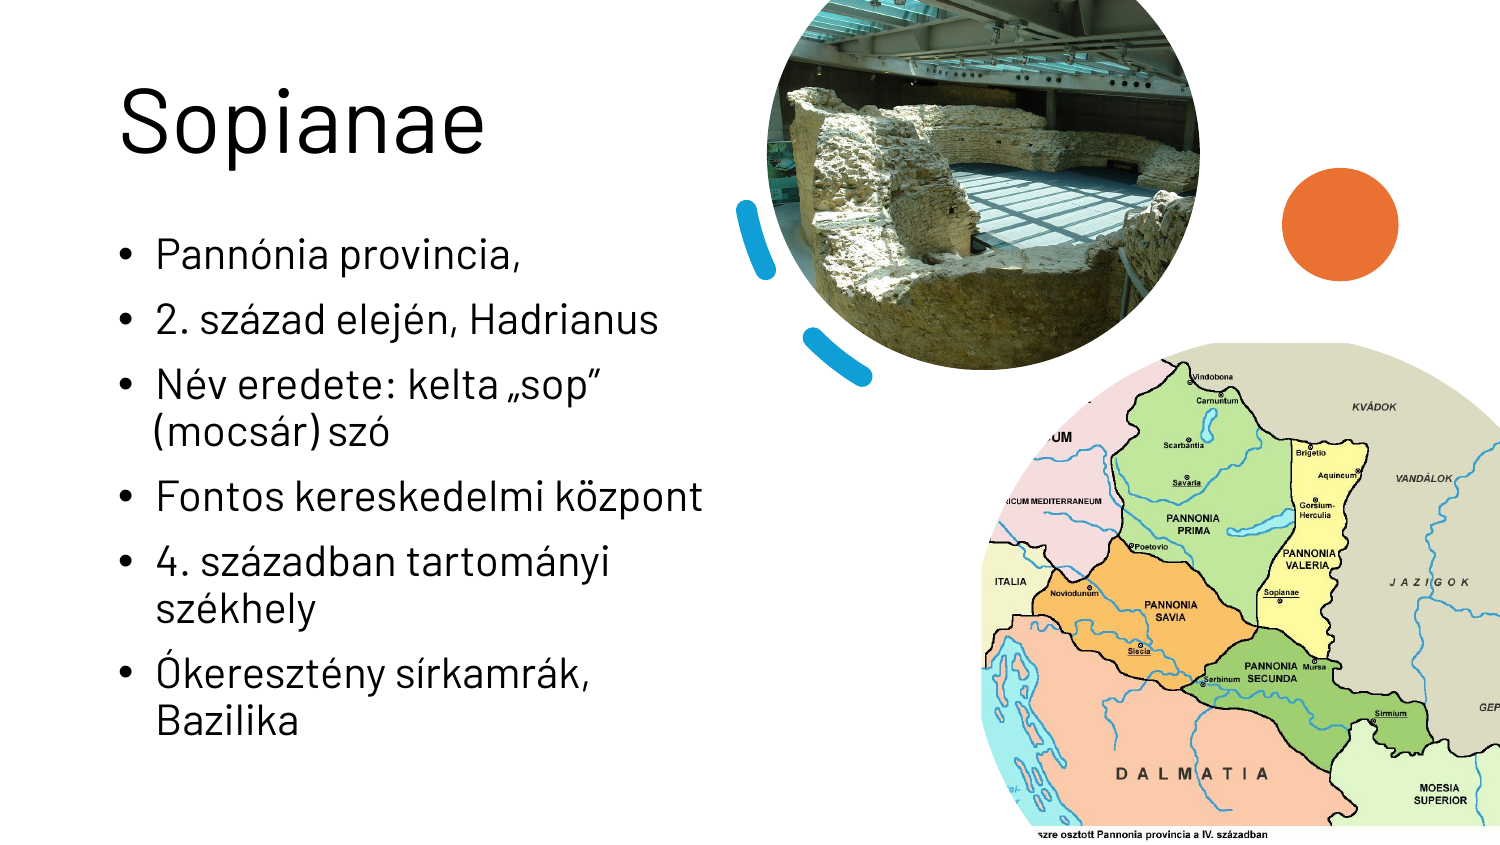

# Sopianae

Pannónia provincia,
2. század elején, Hadrianus
Név eredete: kelta „sop” (mocsár) szó
Fontos kereskedelmi központ
4. században tartományi székhely
Ókeresztény sírkamrák, Bazilika